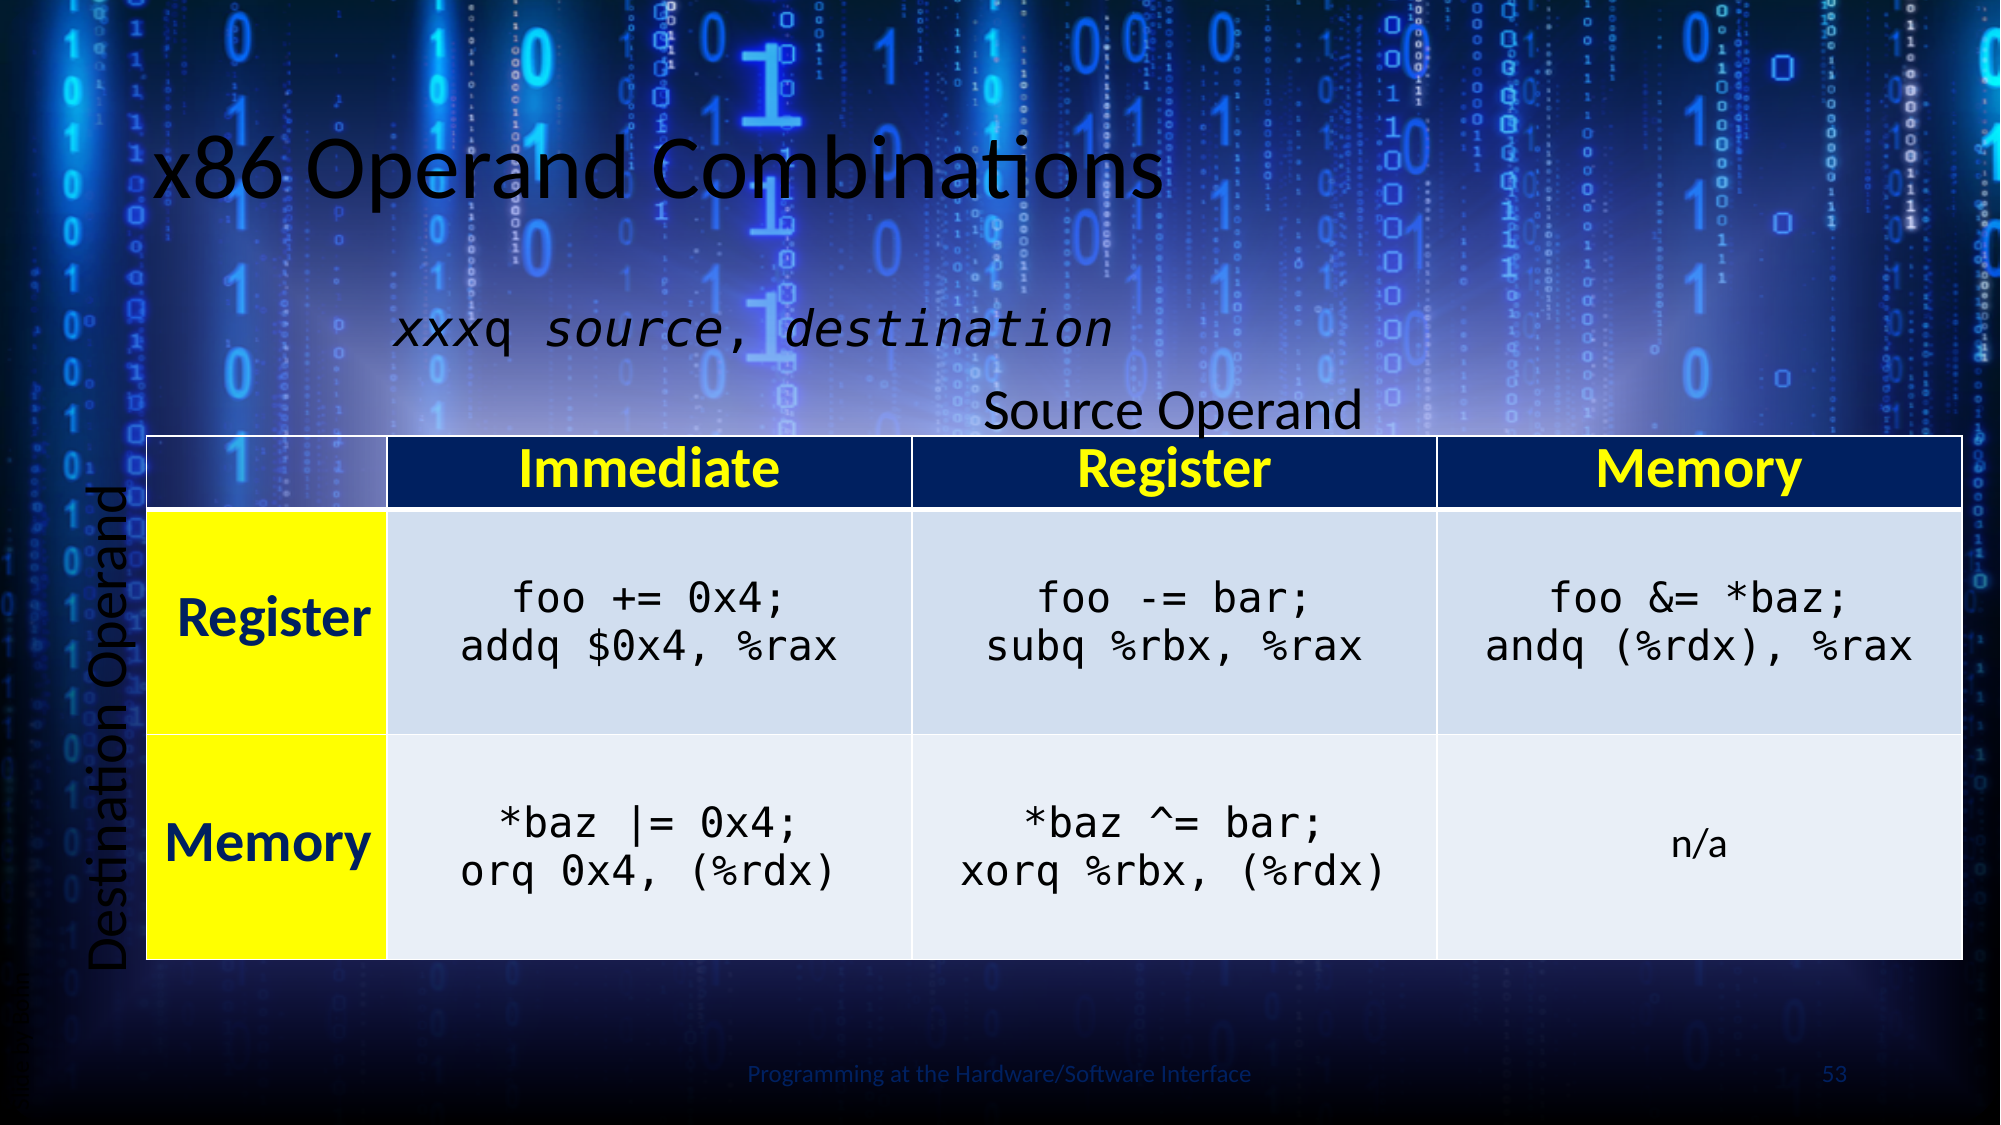

# x86 Operand Combinations
xxxq source, destination
Source Operand
|  | Immediate | Register | Memory |
| --- | --- | --- | --- |
| Register | foo += 0x4; addq $0x4, %rax | foo -= bar; subq %rbx, %rax | foo &= \*baz; andq (%rdx), %rax |
| Memory | \*baz |= 0x4; orq 0x4, (%rdx) | \*baz ^= bar; xorq %rbx, (%rdx) | n/a |
Destination Operand
Slide by Bohn
Programming at the Hardware/Software Interface
53